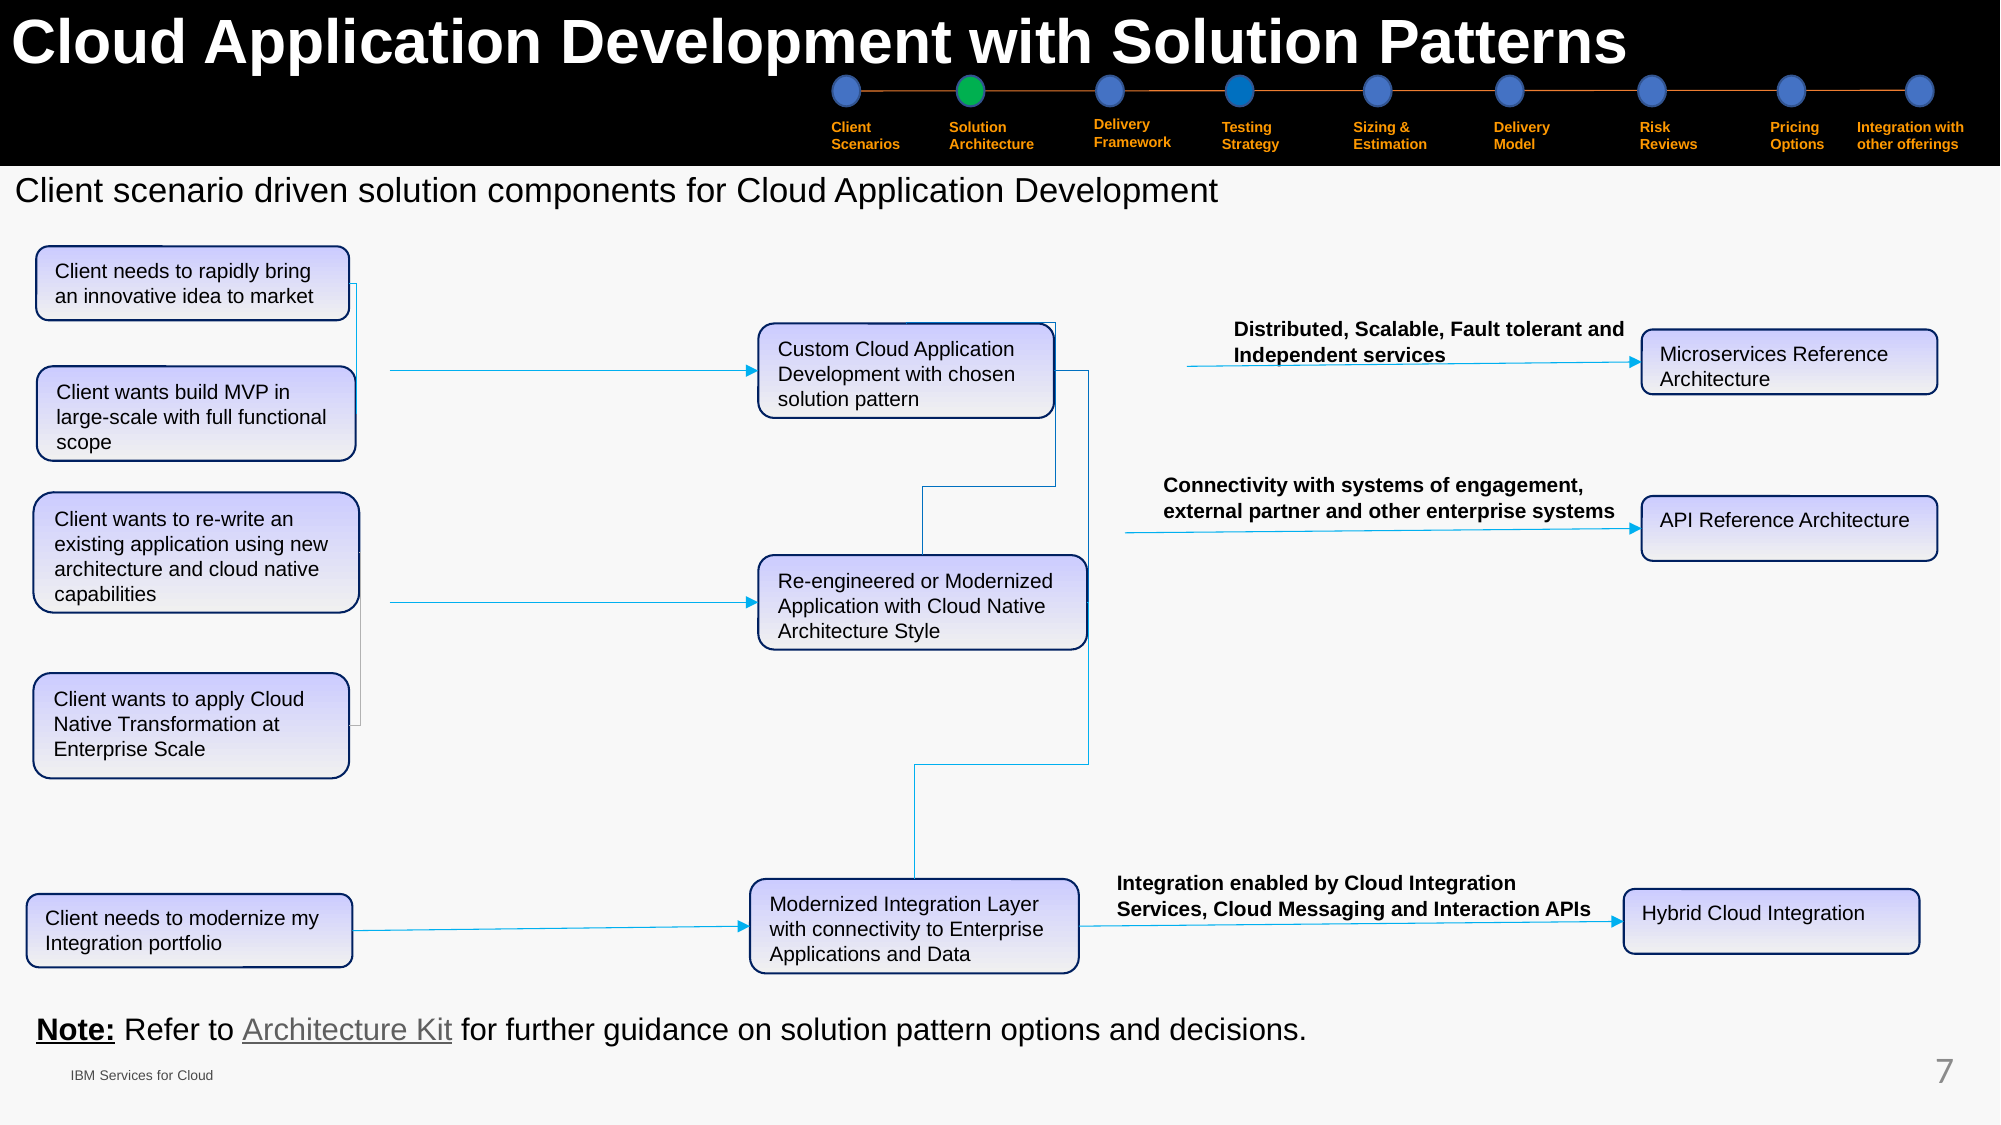

# Cloud Application Development with Solution Patterns

Delivery Framework
Client Scenarios
Solution Architecture
Testing Strategy
Sizing & Estimation
Delivery Model
Risk Reviews
Pricing Options
Integration with other offerings
Client scenario driven solution components for Cloud Application Development
Client needs to rapidly bring an innovative idea to market
Distributed, Scalable, Fault tolerant and Independent services
Custom Cloud Application Development with chosen solution pattern

Microservices Reference Architecture

Client wants build MVP in large-scale with full functional scope

Connectivity with systems of engagement, external partner and other enterprise systems
Client wants to re-write an existing application using new architecture and cloud native capabilities

API Reference Architecture

Re-engineered or Modernized Application with Cloud Native Architecture Style

Client wants to apply Cloud Native Transformation at Enterprise Scale

Integration enabled by Cloud Integration Services, Cloud Messaging and Interaction APIs
Modernized Integration Layer with connectivity to Enterprise Applications and Data

Hybrid Cloud Integration

Client needs to modernize my Integration portfolio
Note: Refer to Architecture Kit for further guidance on solution pattern options and decisions.
IBM Services for Cloud
7